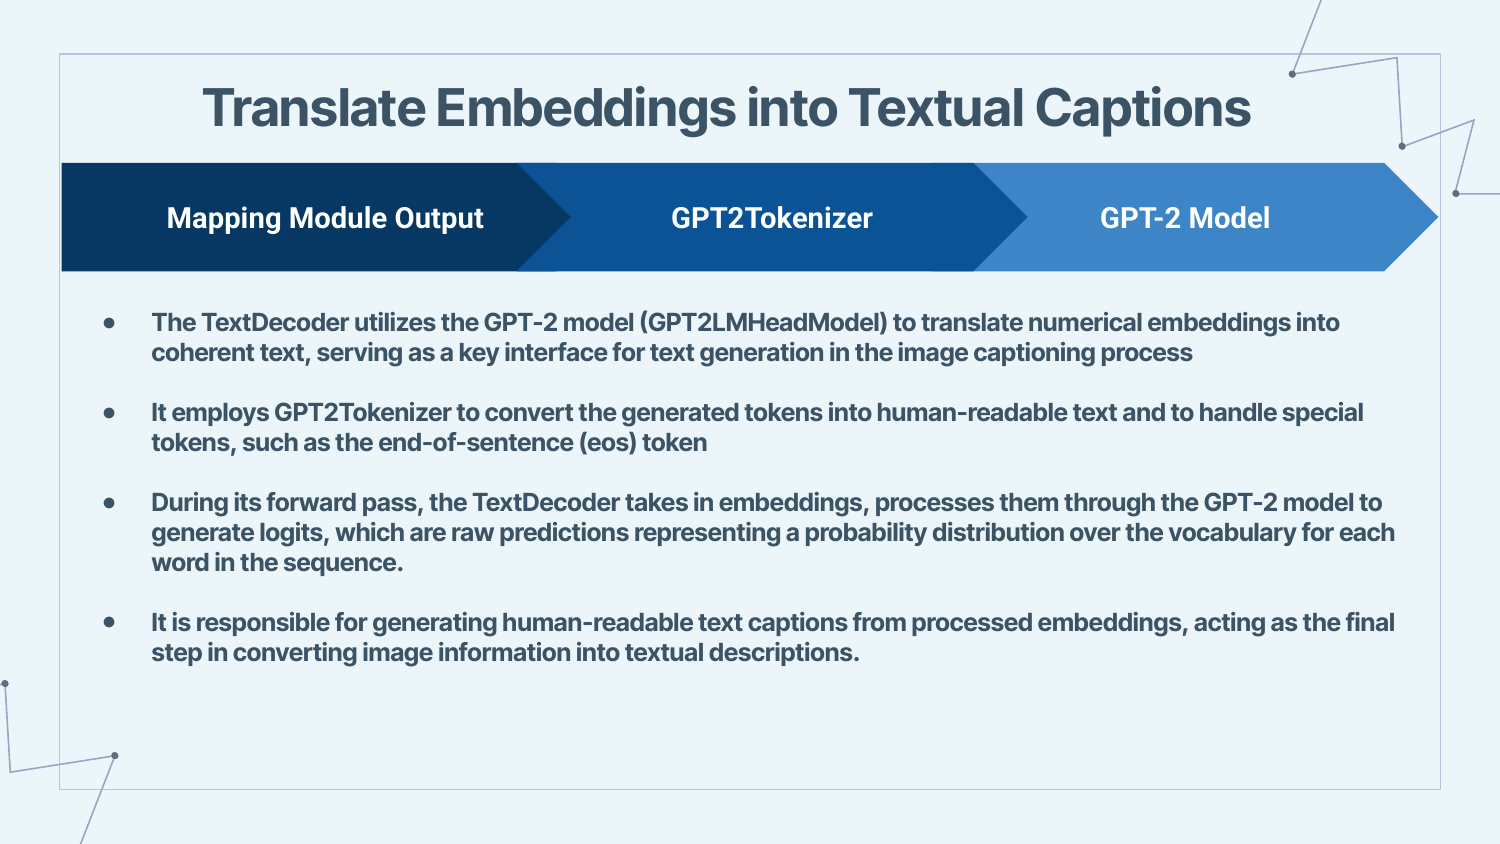

# Translate Embeddings into Textual Captions
GPT-2 Model
GPT2Tokenizer
 Mapping Module Output
The TextDecoder utilizes the GPT-2 model (GPT2LMHeadModel) to translate numerical embeddings into coherent text, serving as a key interface for text generation in the image captioning process

It employs GPT2Tokenizer to convert the generated tokens into human-readable text and to handle special tokens, such as the end-of-sentence (eos) token

During its forward pass, the TextDecoder takes in embeddings, processes them through the GPT-2 model to generate logits, which are raw predictions representing a probability distribution over the vocabulary for each word in the sequence.

It is responsible for generating human-readable text captions from processed embeddings, acting as the final step in converting image information into textual descriptions.